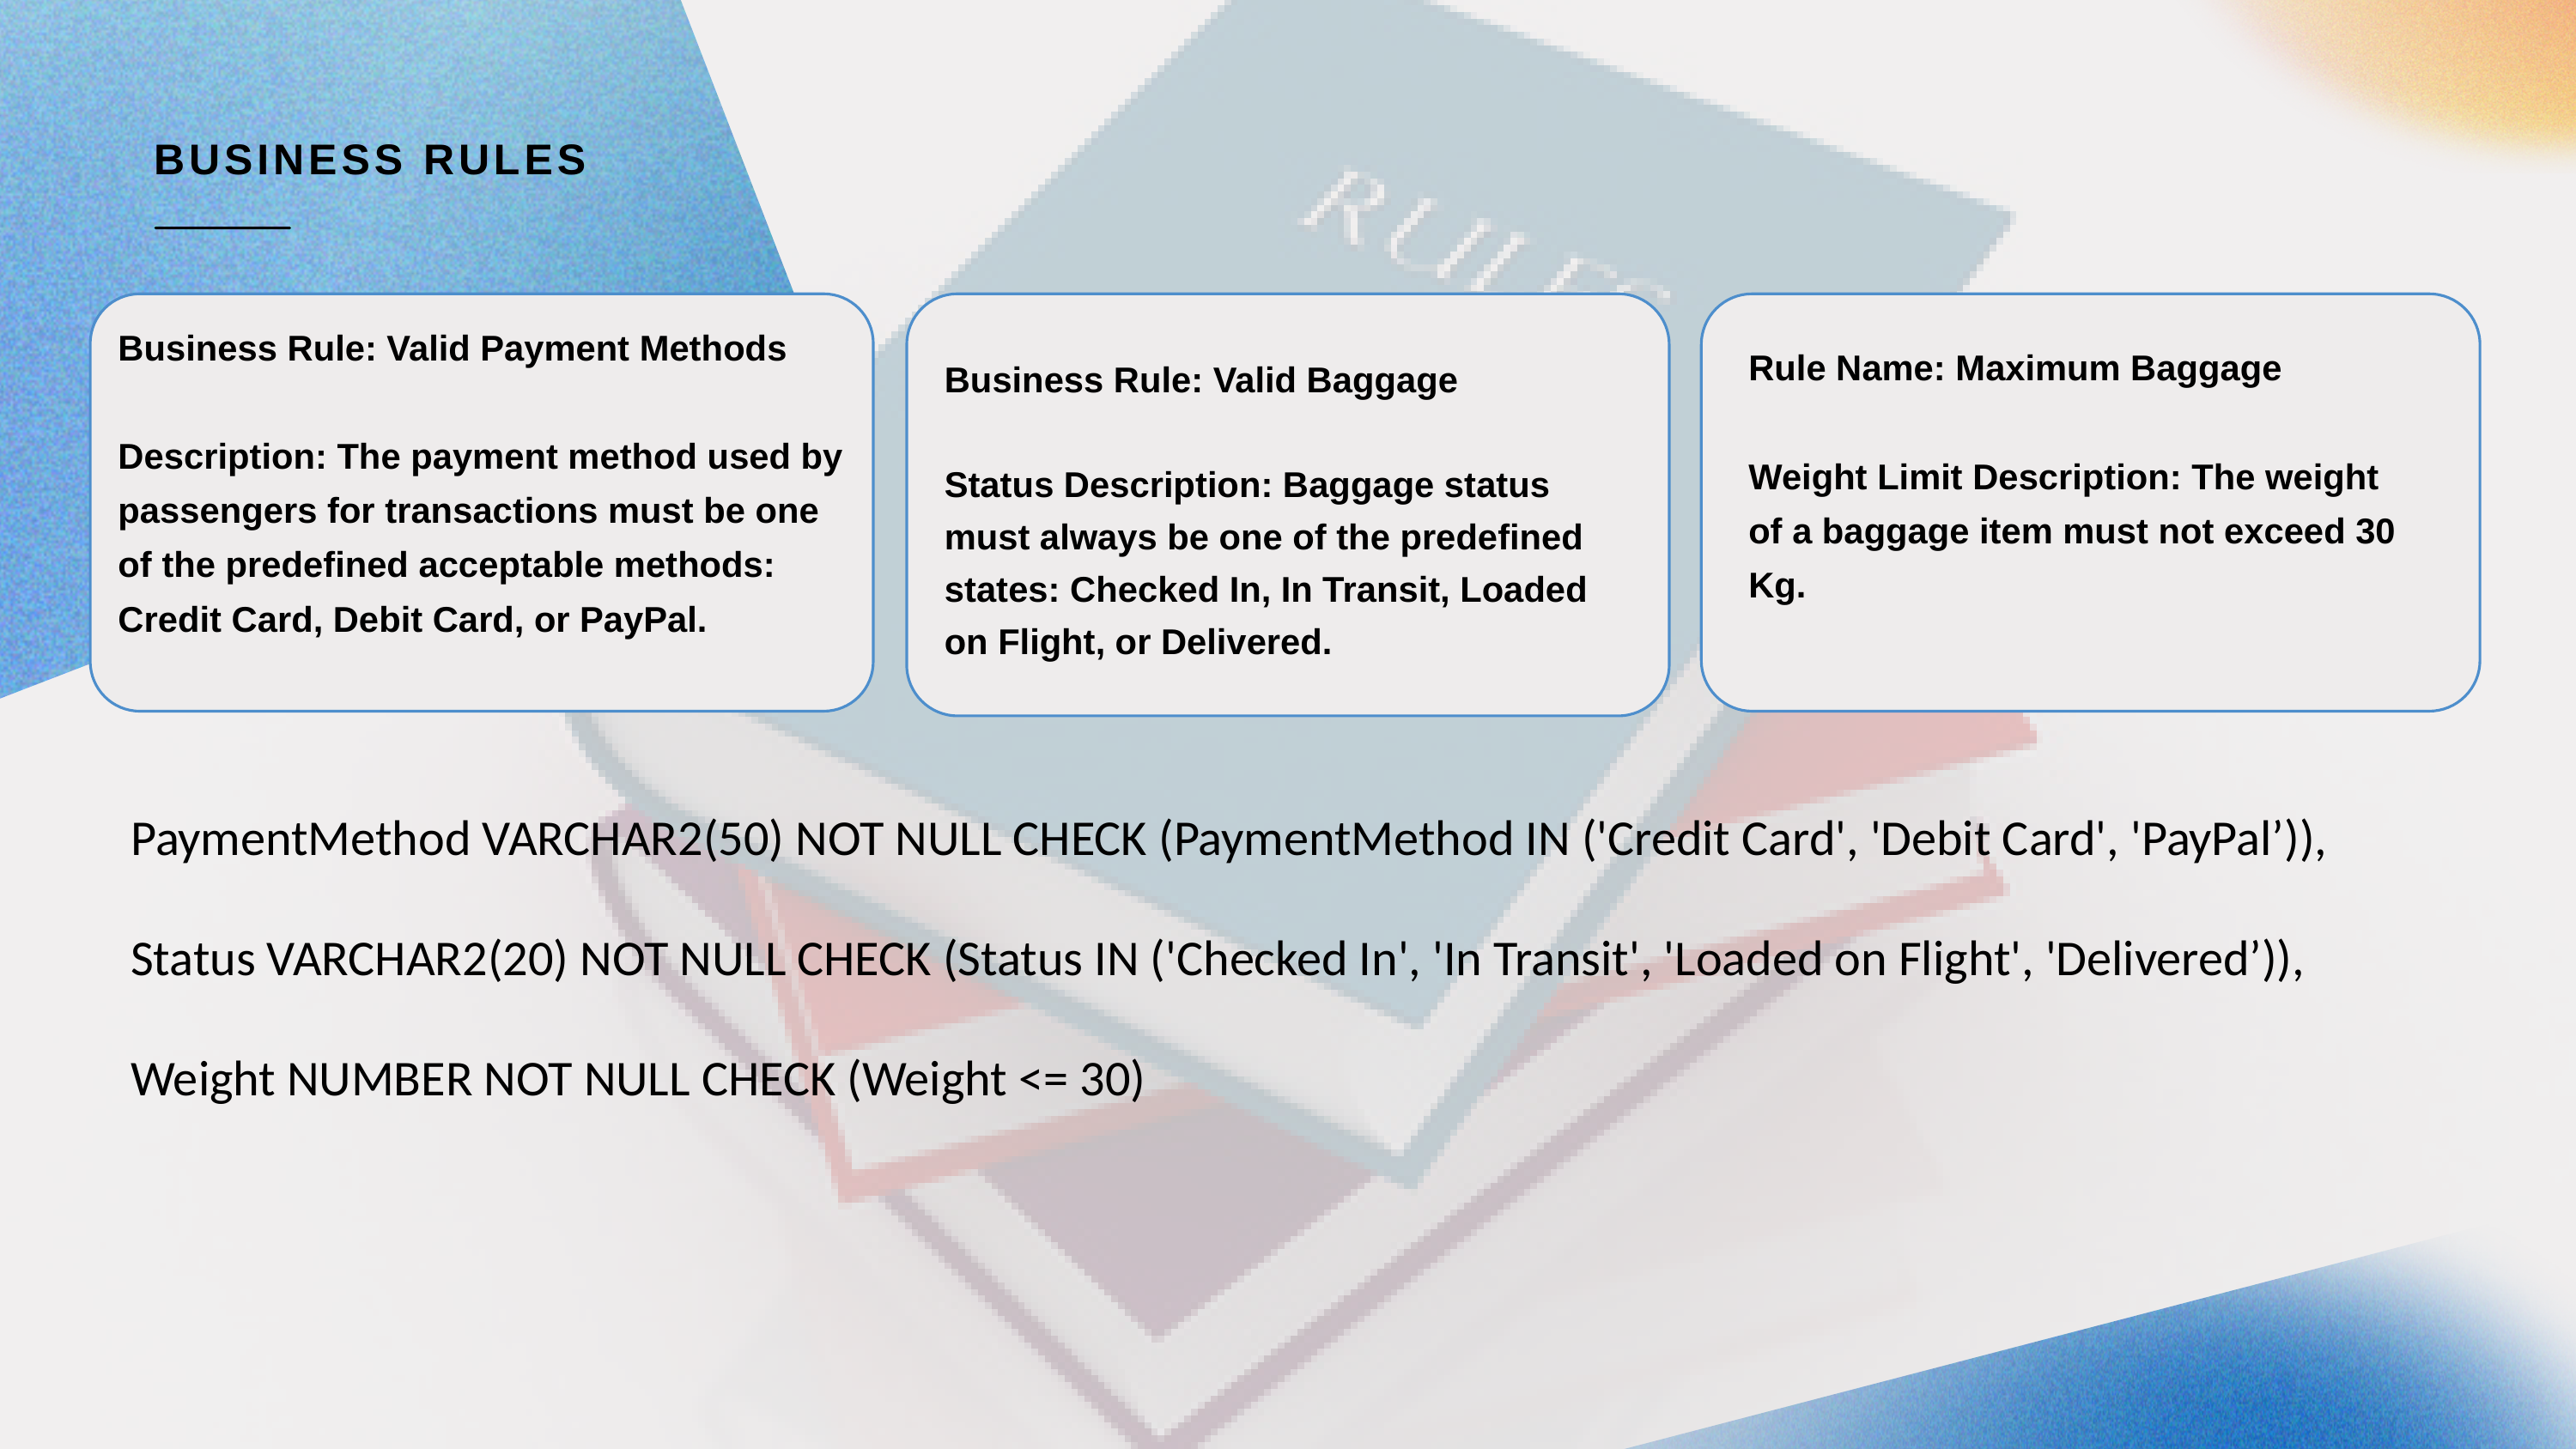

BUSINESS RULES

Business Rule: Valid Payment Methods

Description: The payment method used by passengers for transactions must be one of the predefined acceptable methods: Credit Card, Debit Card, or PayPal.
Rule Name: Maximum Baggage

Weight Limit Description: The weight of a baggage item must not exceed 30 Kg.
Business Rule: Valid Baggage

Status Description: Baggage status must always be one of the predefined states: Checked In, In Transit, Loaded on Flight, or Delivered.
PaymentMethod VARCHAR2(50) NOT NULL CHECK (PaymentMethod IN ('Credit Card', 'Debit Card', 'PayPal’)),

Status VARCHAR2(20) NOT NULL CHECK (Status IN ('Checked In', 'In Transit', 'Loaded on Flight', 'Delivered’)),

Weight NUMBER NOT NULL CHECK (Weight <= 30)